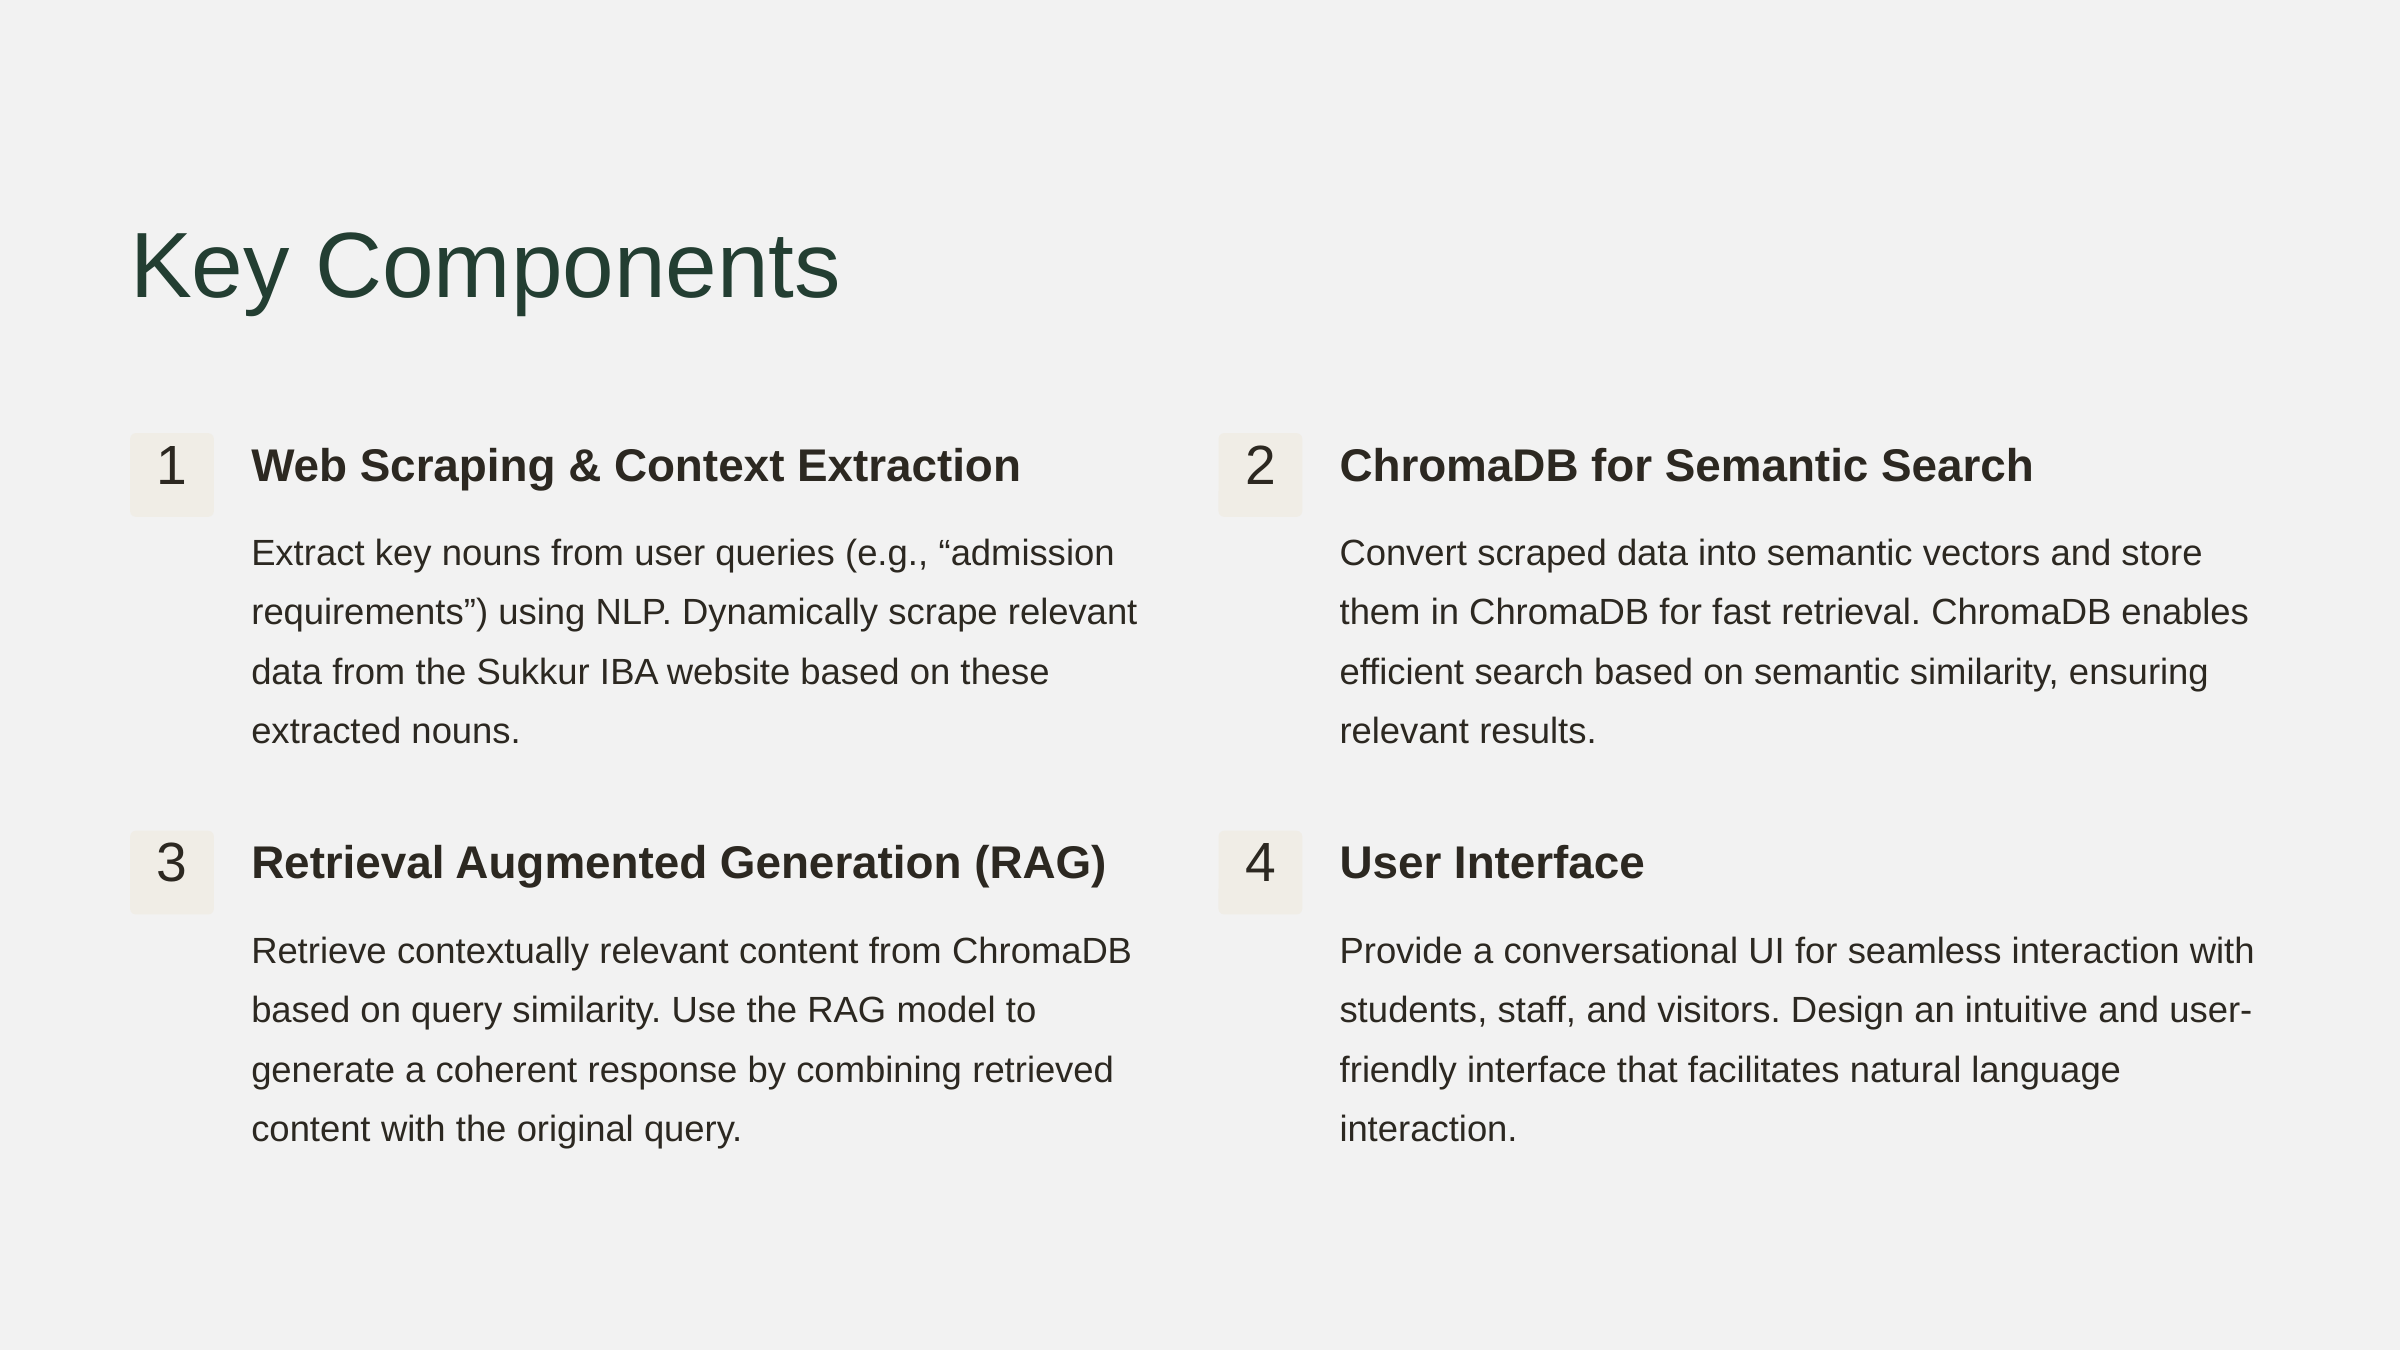

Key Components

Web Scraping & Context Extraction

ChromaDB for Semantic Search
1
2
Extract key nouns from user queries (e.g., “admission requirements”) using NLP. Dynamically scrape relevant data from the Sukkur IBA website based on these extracted nouns.
Convert scraped data into semantic vectors and store them in ChromaDB for fast retrieval. ChromaDB enables efficient search based on semantic similarity, ensuring relevant results.

Retrieval Augmented Generation (RAG)

User Interface
3
4
Retrieve contextually relevant content from ChromaDB based on query similarity. Use the RAG model to generate a coherent response by combining retrieved content with the original query.
Provide a conversational UI for seamless interaction with students, staff, and visitors. Design an intuitive and user-friendly interface that facilitates natural language interaction.